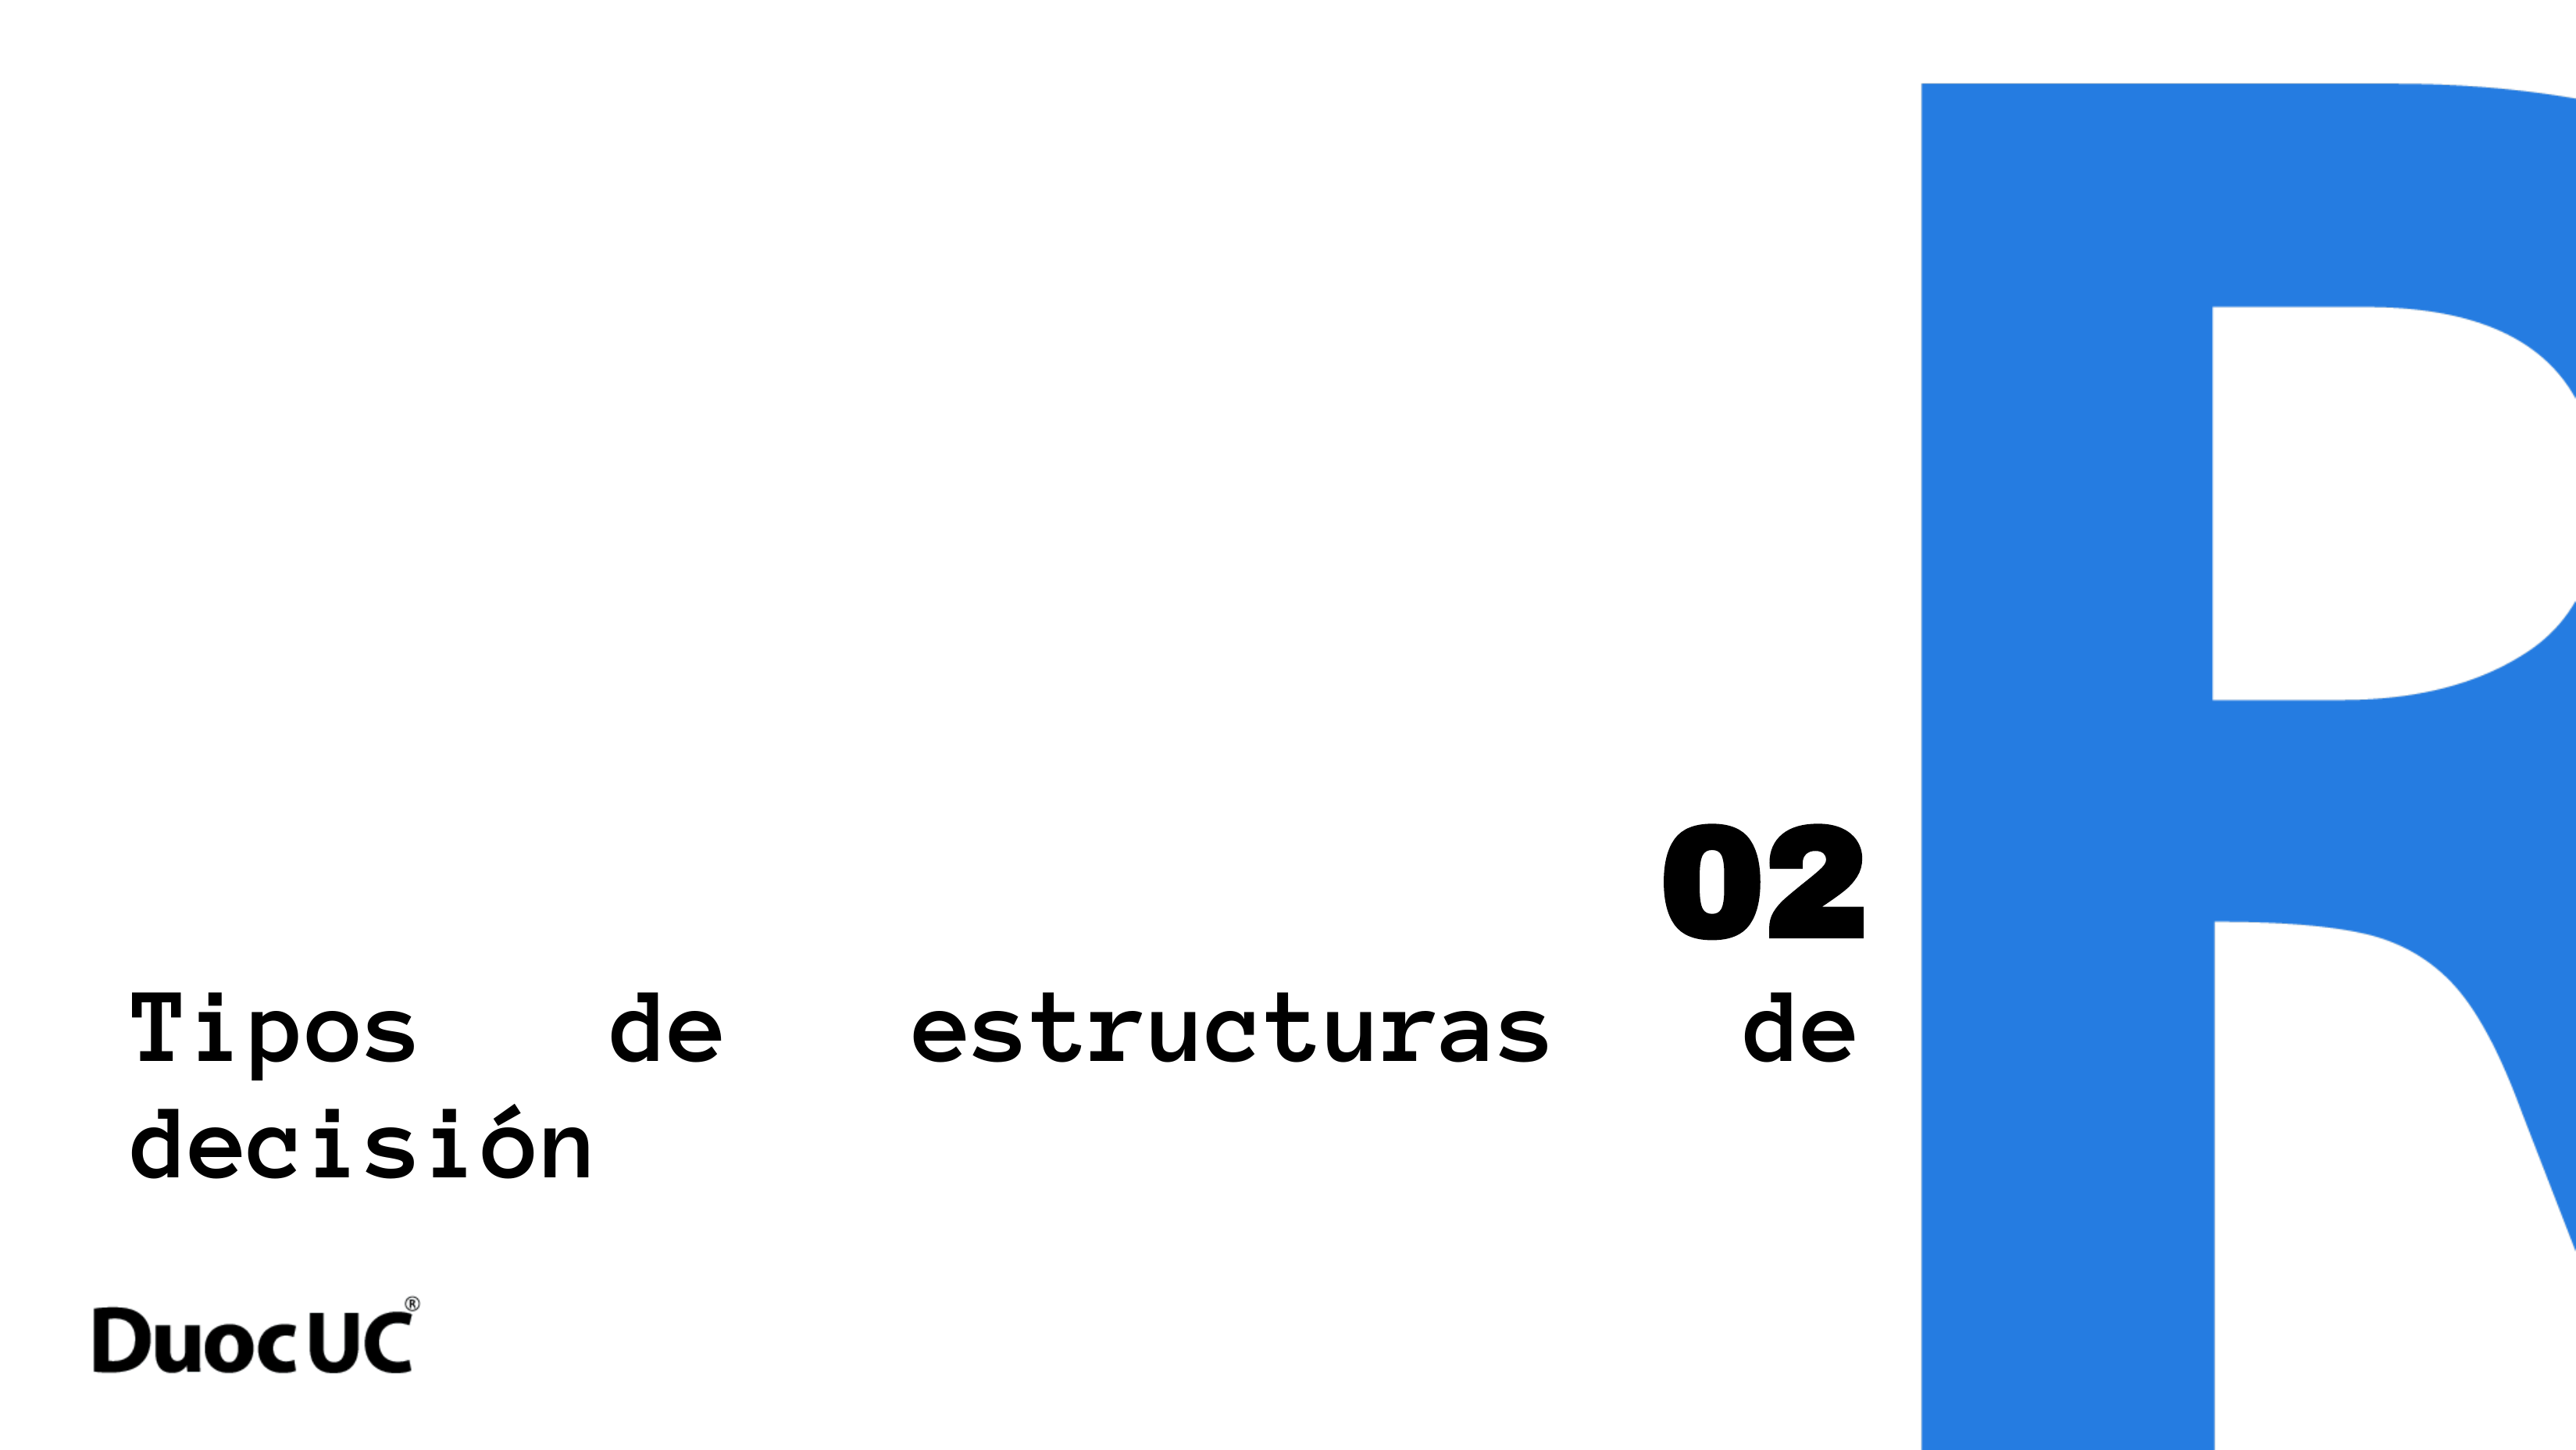

02
# Tipos de estructuras de decisión